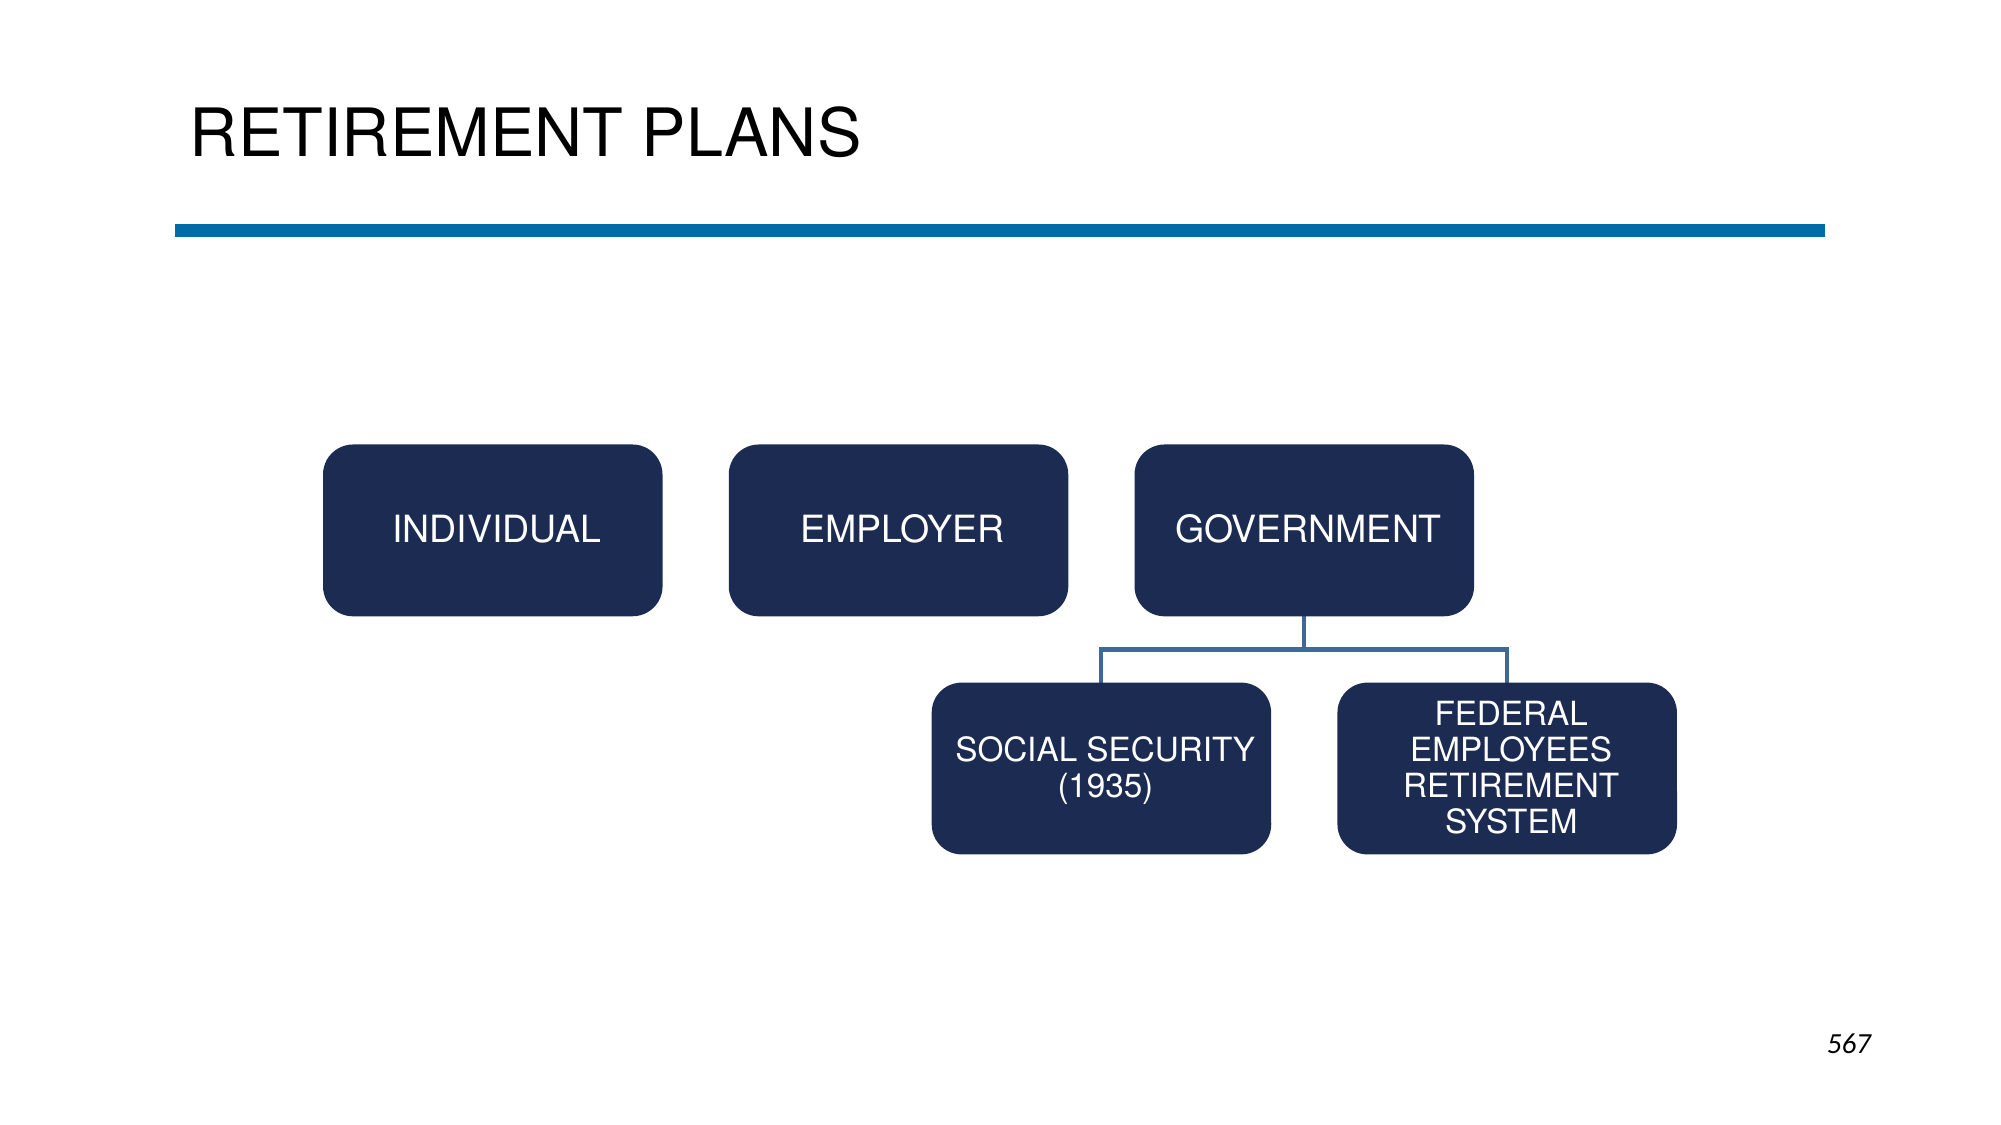

# Retirement plans
Individual
Employer
GOVERNMENT
Social security (1935)
Federal employees retirement system

1-567